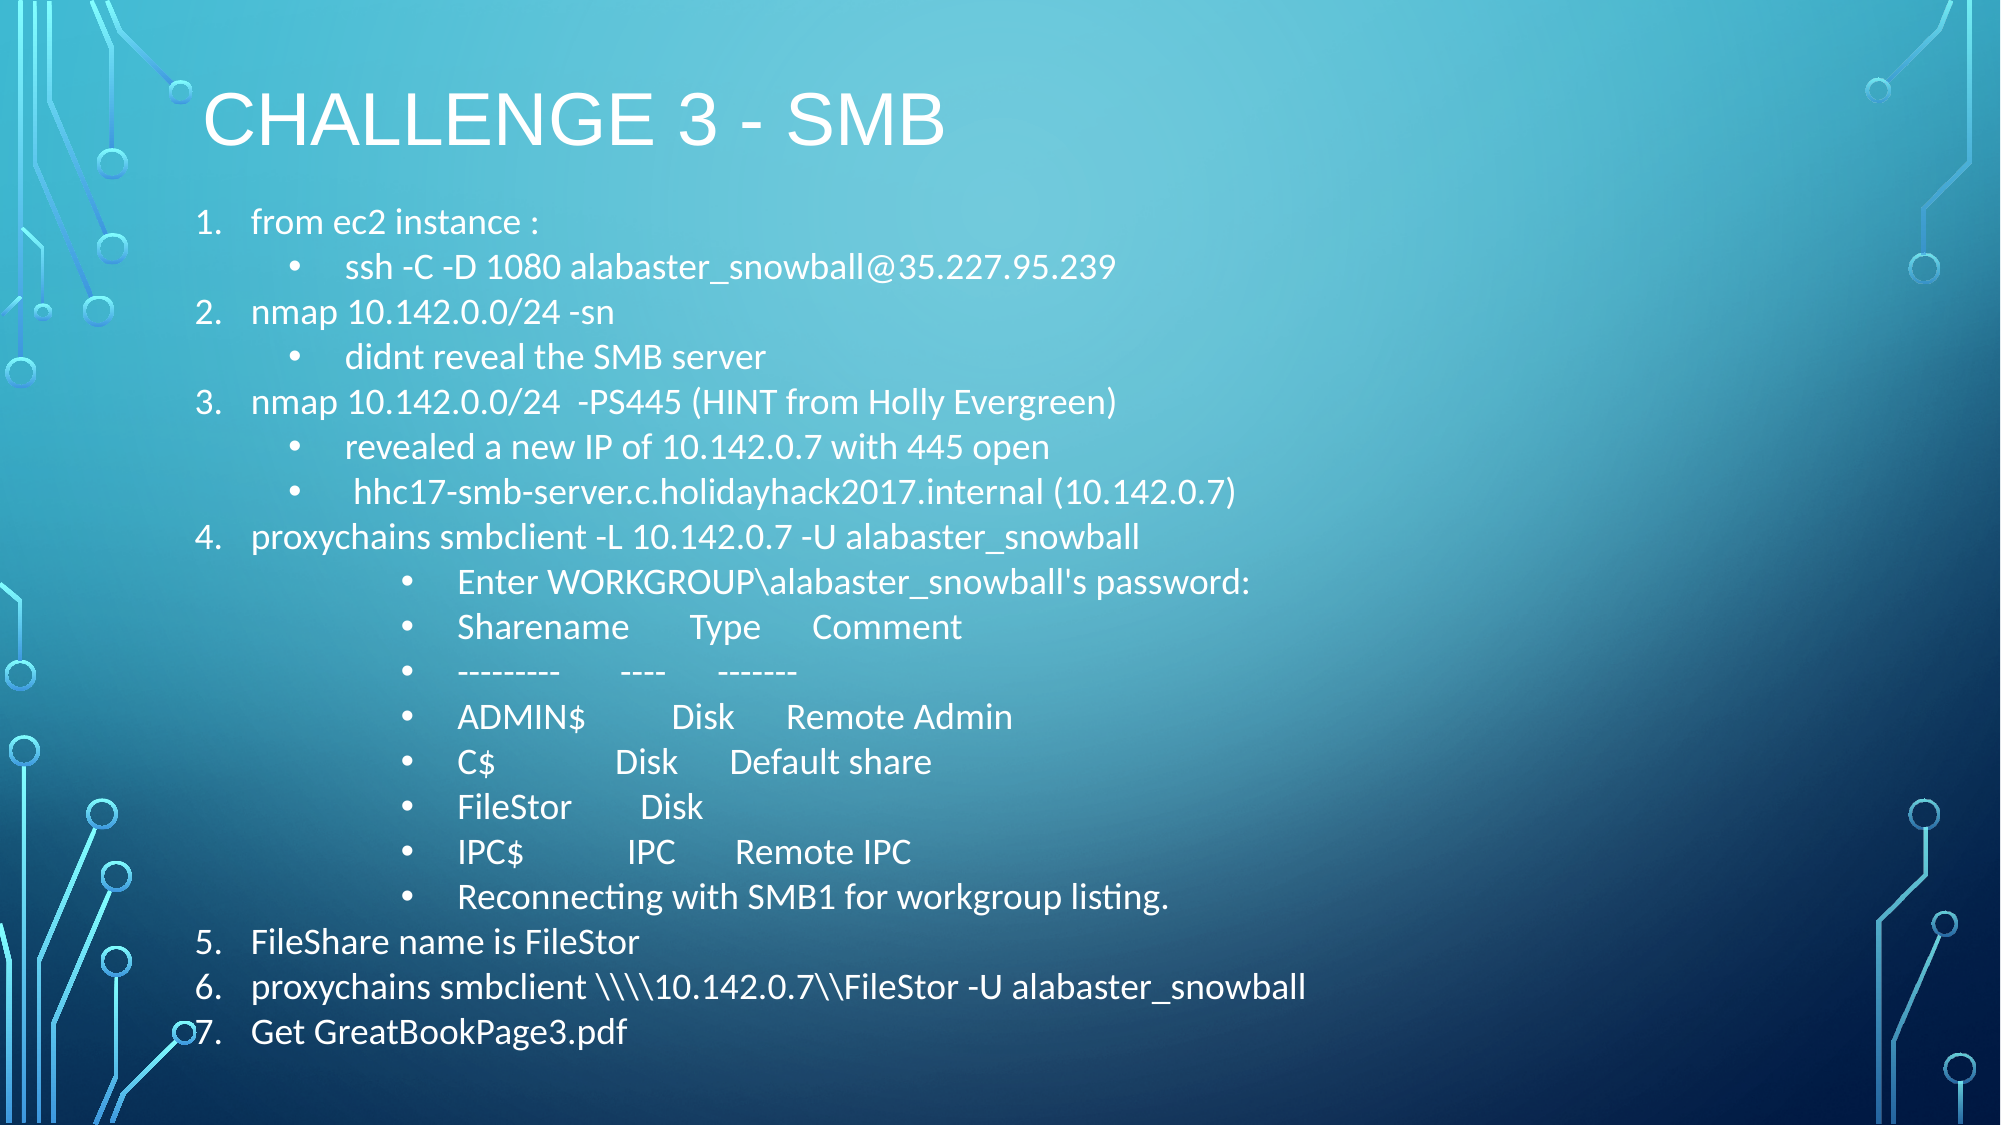

# Challenge 3 - SMB
from ec2 instance :
ssh -C -D 1080 alabaster_snowball@35.227.95.239
nmap 10.142.0.0/24 -sn
didnt reveal the SMB server
nmap 10.142.0.0/24  -PS445 (HINT from Holly Evergreen)
revealed a new IP of 10.142.0.7 with 445 open
 hhc17-smb-server.c.holidayhack2017.internal (10.142.0.7)
proxychains smbclient -L 10.142.0.7 -U alabaster_snowball
Enter WORKGROUP\alabaster_snowball's password:
Sharename       Type      Comment
---------       ----      -------
ADMIN$          Disk      Remote Admin
C$              Disk      Default share
FileStor        Disk
IPC$            IPC       Remote IPC
Reconnecting with SMB1 for workgroup listing.
FileShare name is FileStor
proxychains smbclient \\\\10.142.0.7\\FileStor -U alabaster_snowball
Get GreatBookPage3.pdf